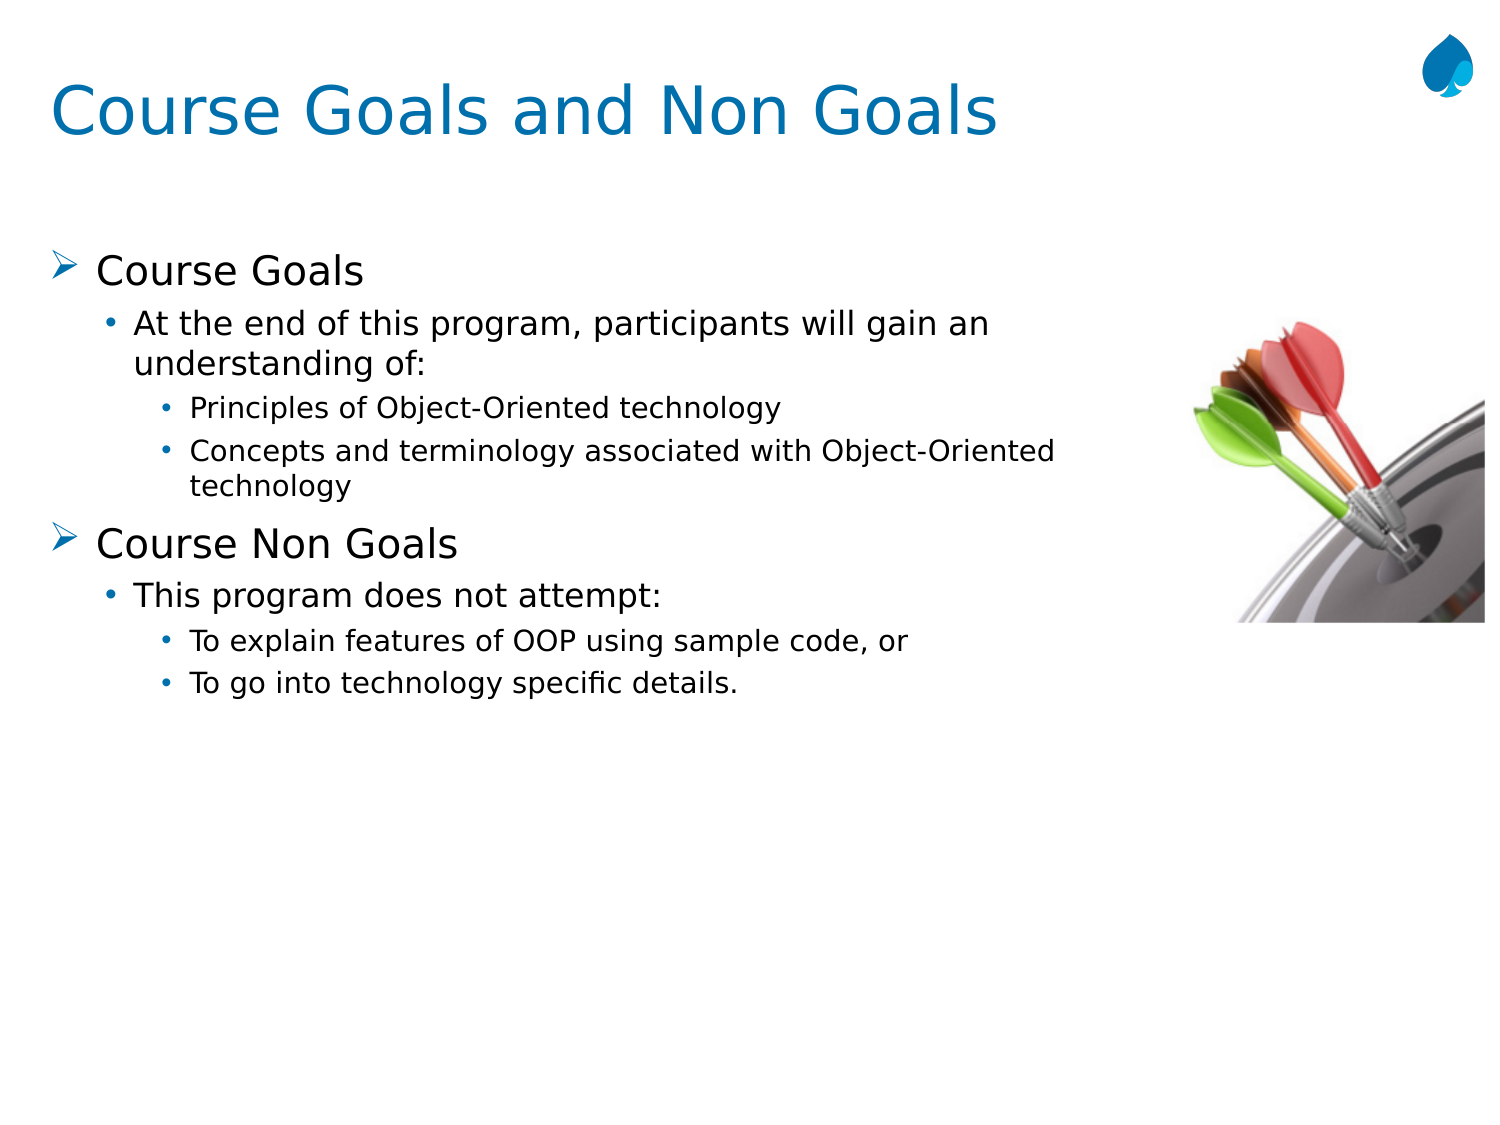

# Course Goals and Non Goals
Course Goals
At the end of this program, participants will gain an understanding of:
Principles of Object-Oriented technology
Concepts and terminology associated with Object-Oriented technology
Course Non Goals
This program does not attempt:
To explain features of OOP using sample code, or
To go into technology specific details.